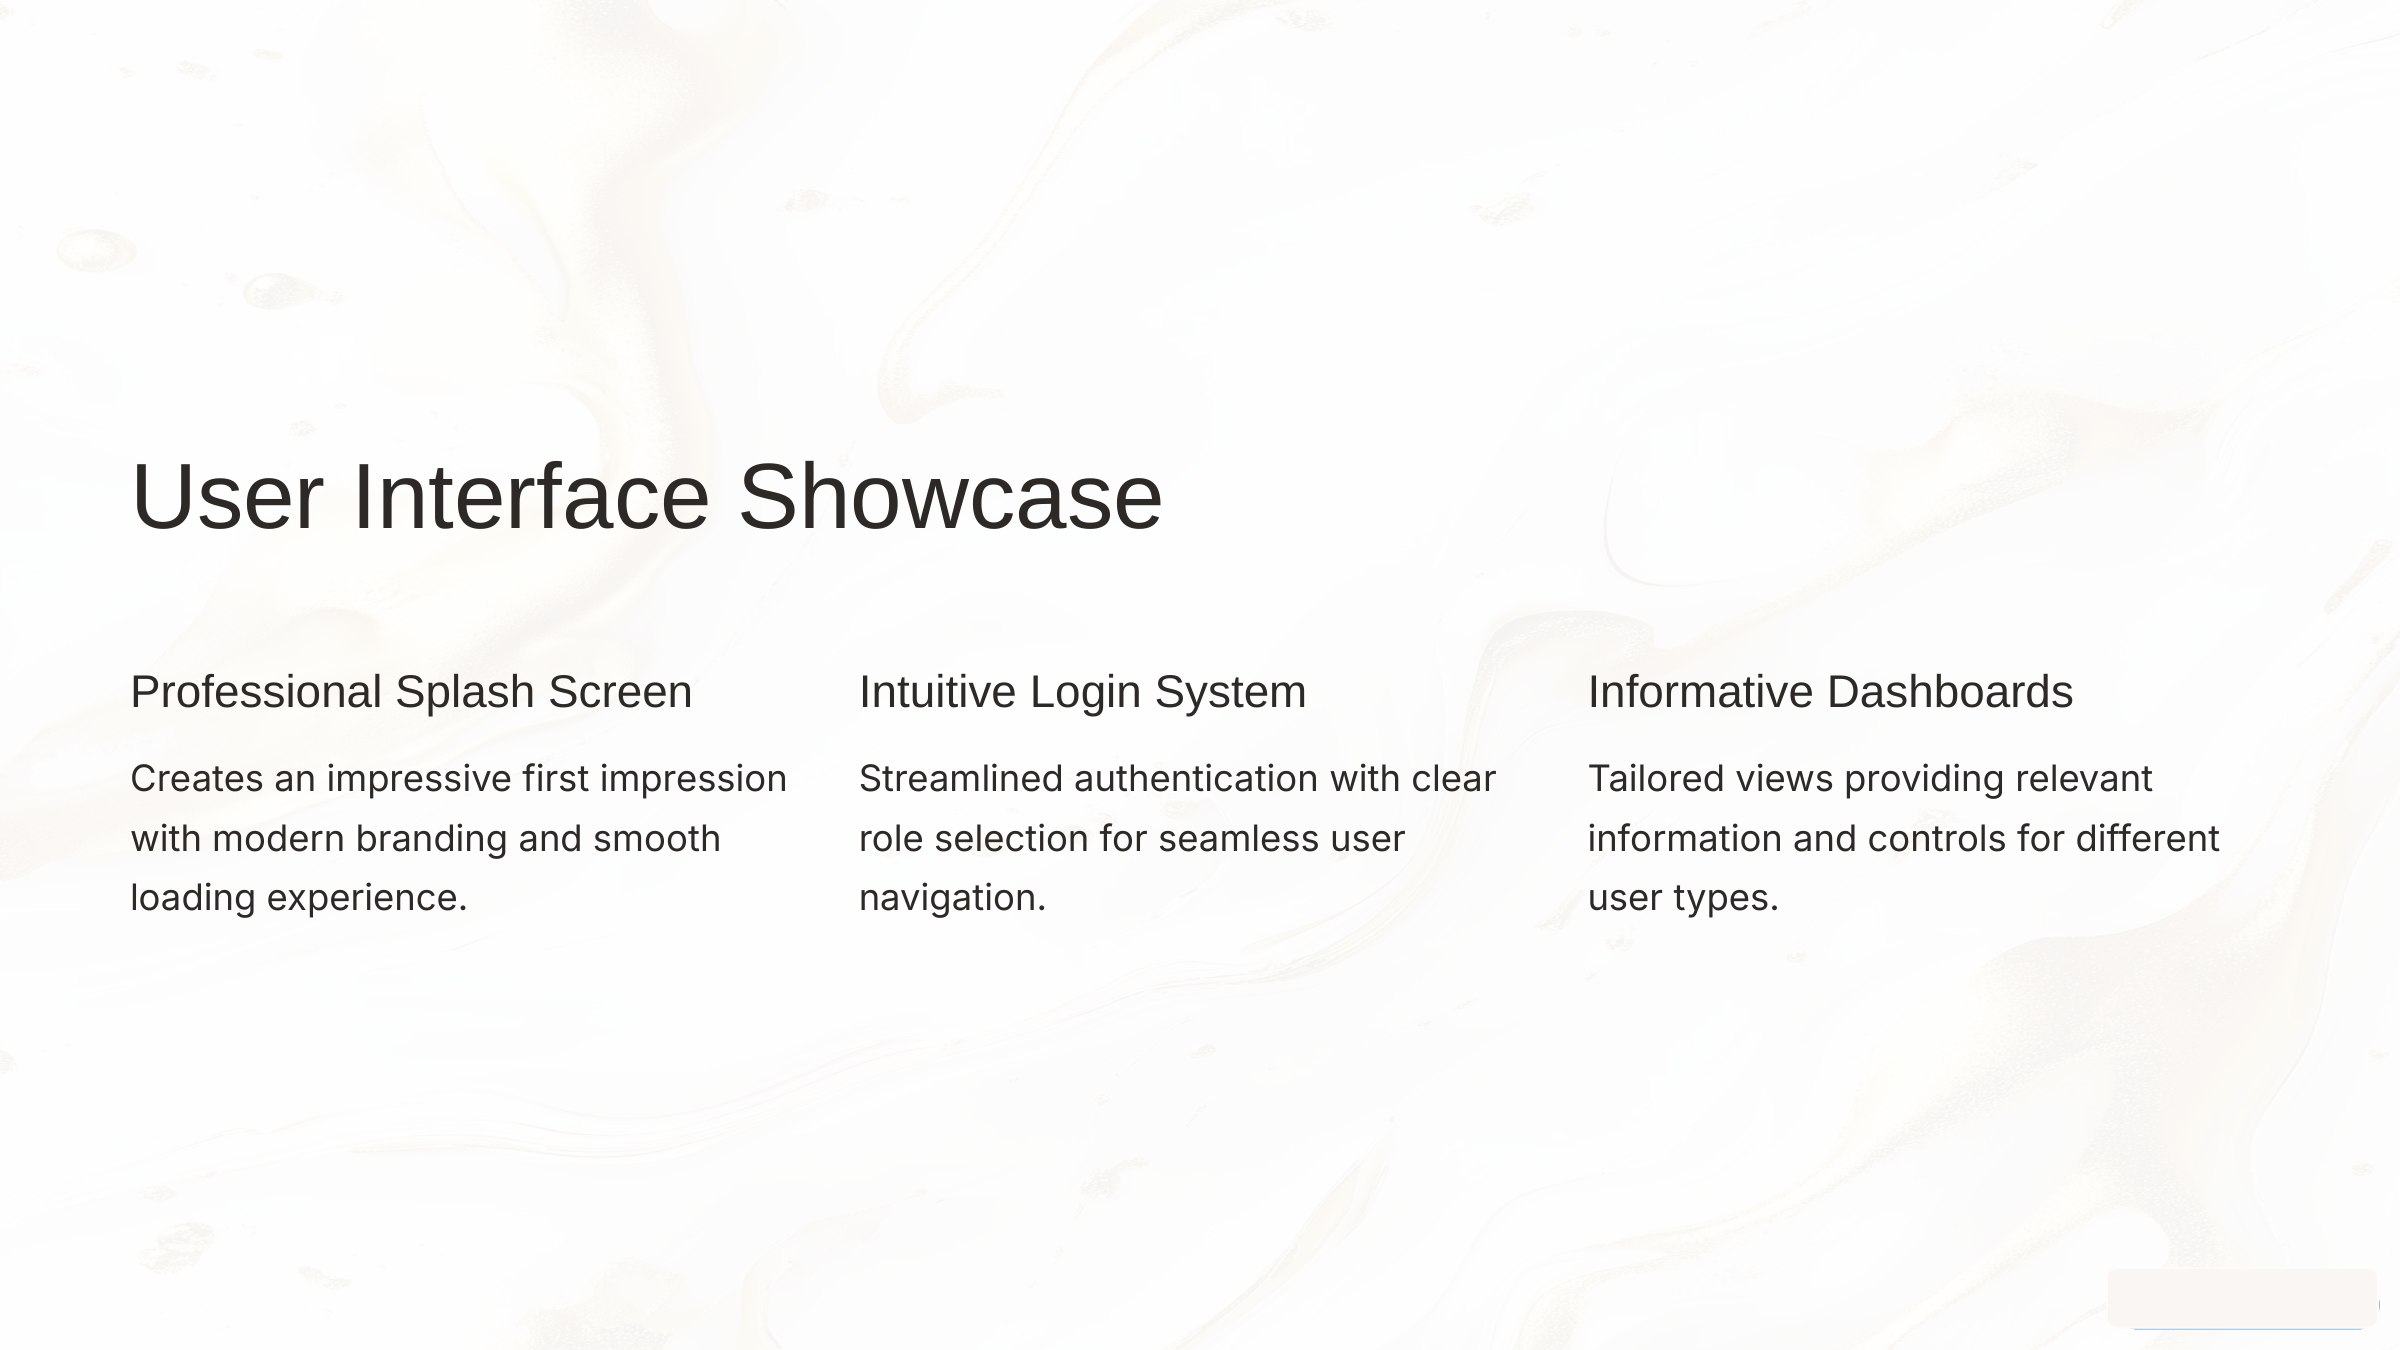

User Interface Showcase
Professional Splash Screen
Intuitive Login System
Informative Dashboards
Creates an impressive first impression with modern branding and smooth loading experience.
Streamlined authentication with clear role selection for seamless user navigation.
Tailored views providing relevant information and controls for different user types.